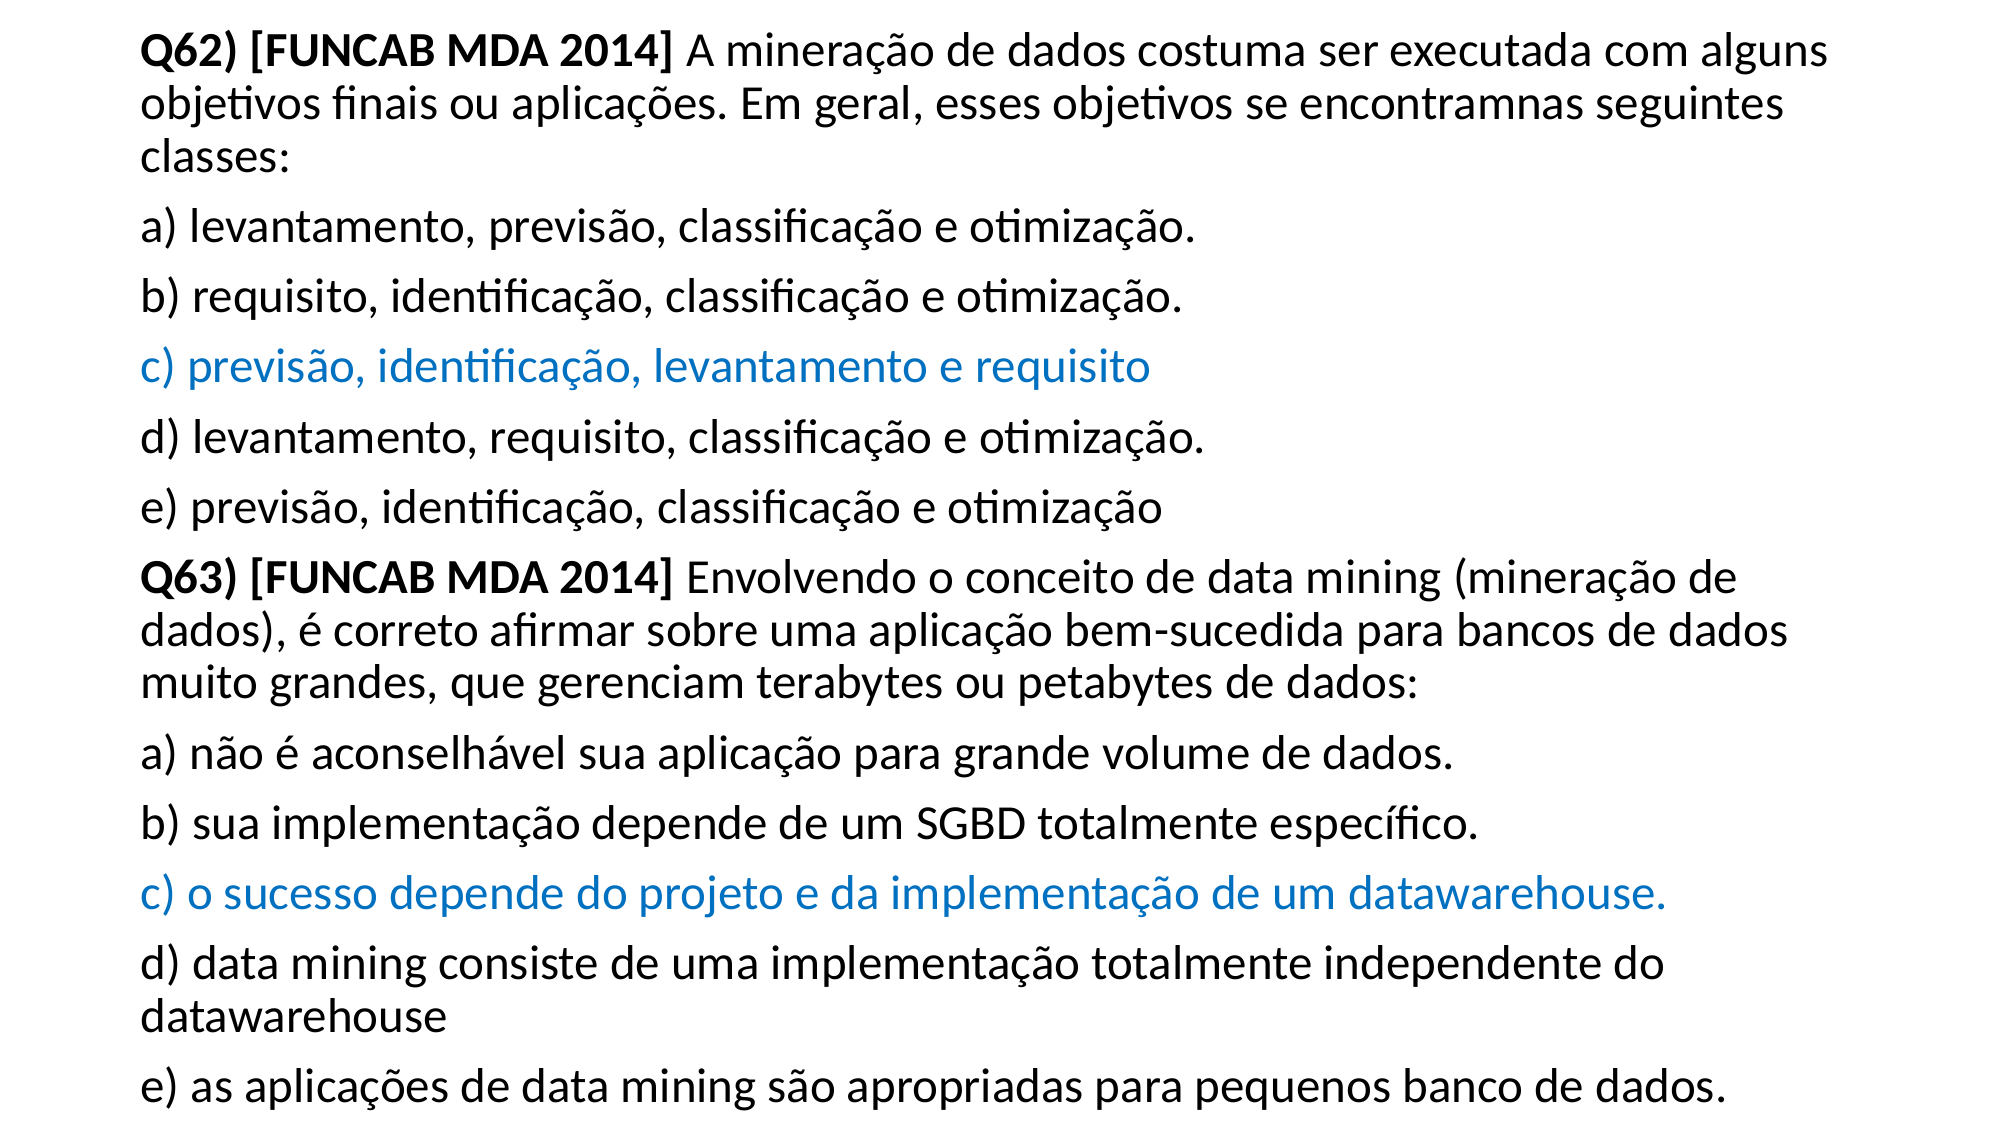

Q62) [FUNCAB MDA 2014] A mineração de dados costuma ser executada com alguns objetivos finais ou aplicações. Em geral, esses objetivos se encontramnas seguintes classes:
a) levantamento, previsão, classificação e otimização.
b) requisito, identificação, classificação e otimização.
c) previsão, identificação, levantamento e requisito
d) levantamento, requisito, classificação e otimização.
e) previsão, identificação, classificação e otimização
Q63) [FUNCAB MDA 2014] Envolvendo o conceito de data mining (mineração de dados), é correto afirmar sobre uma aplicação bem-sucedida para bancos de dados muito grandes, que gerenciam terabytes ou petabytes de dados:
a) não é aconselhável sua aplicação para grande volume de dados.
b) sua implementação depende de um SGBD totalmente específico.
c) o sucesso depende do projeto e da implementação de um datawarehouse.
d) data mining consiste de uma implementação totalmente independente do datawarehouse
e) as aplicações de data mining são apropriadas para pequenos banco de dados.